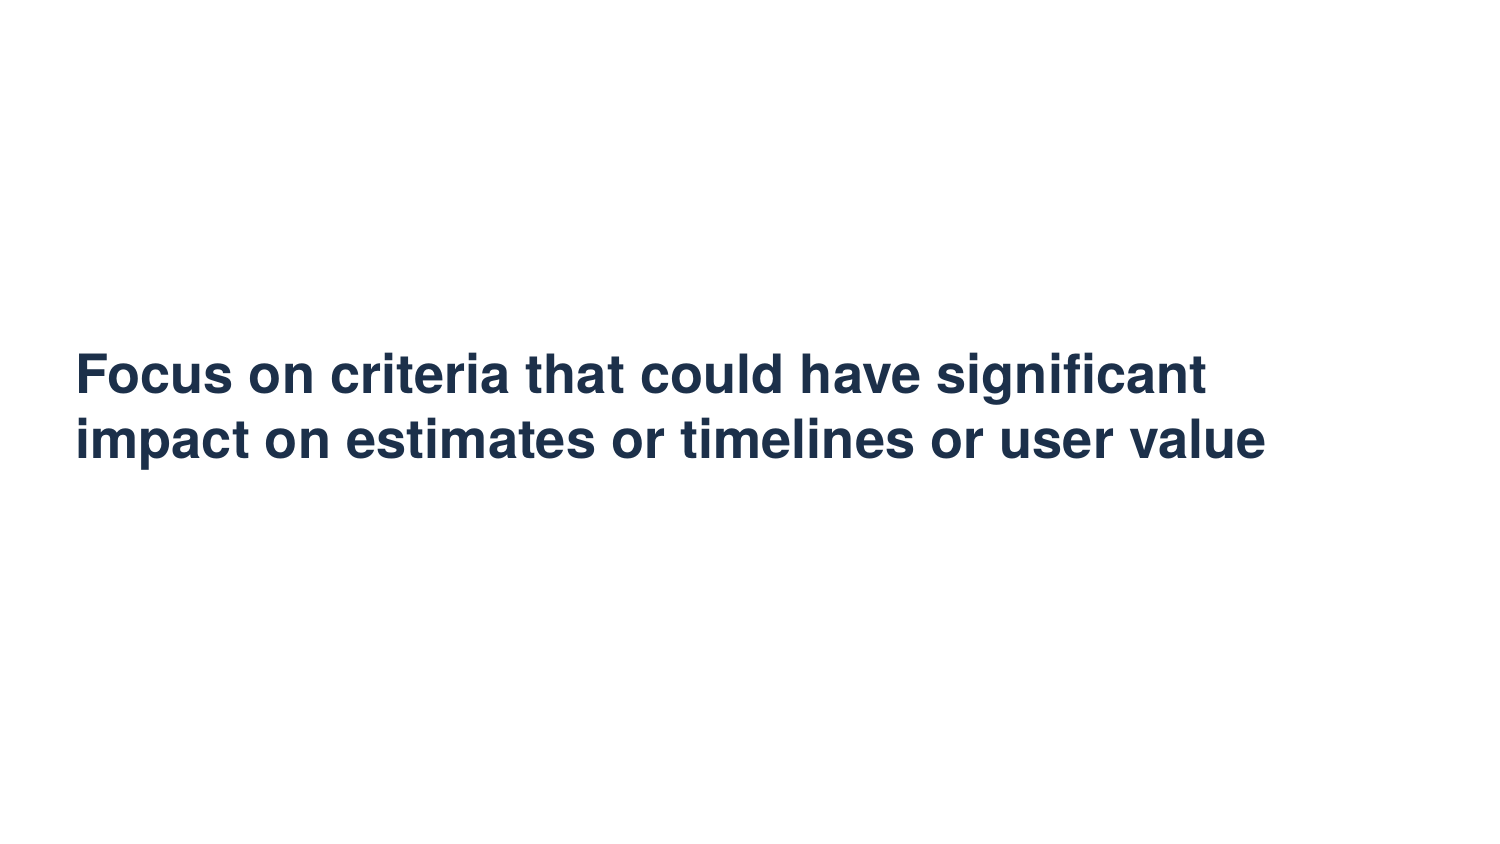

# Focus on criteria that could have significant impact on estimates or timelines or user value